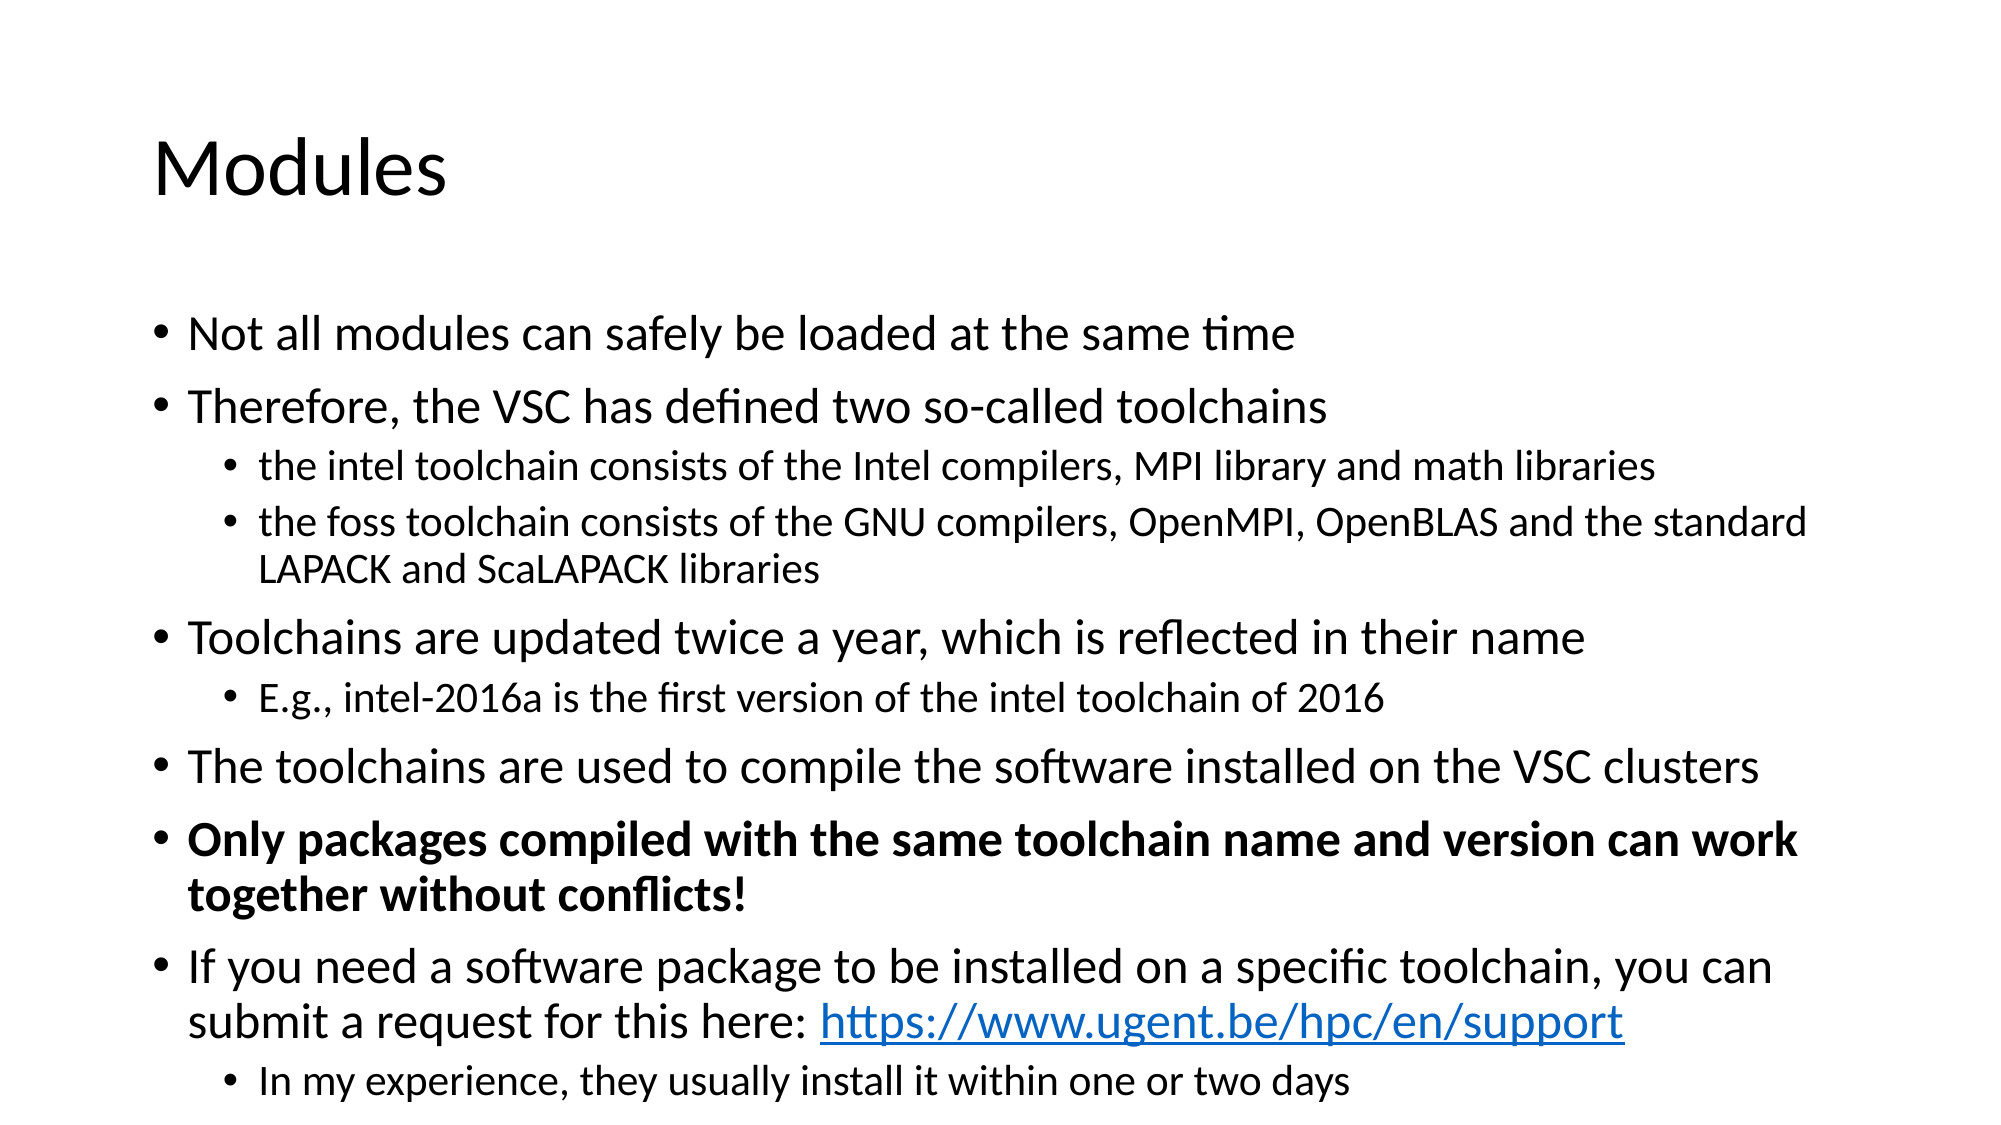

# Modules
Not all modules can safely be loaded at the same time
Therefore, the VSC has defined two so-called toolchains
the intel toolchain consists of the Intel compilers, MPI library and math libraries
the foss toolchain consists of the GNU compilers, OpenMPI, OpenBLAS and the standard LAPACK and ScaLAPACK libraries
Toolchains are updated twice a year, which is reflected in their name
E.g., intel-2016a is the first version of the intel toolchain of 2016
The toolchains are used to compile the software installed on the VSC clusters
Only packages compiled with the same toolchain name and version can work together without conflicts!
If you need a software package to be installed on a specific toolchain, you can submit a request for this here: https://www.ugent.be/hpc/en/support
In my experience, they usually install it within one or two days